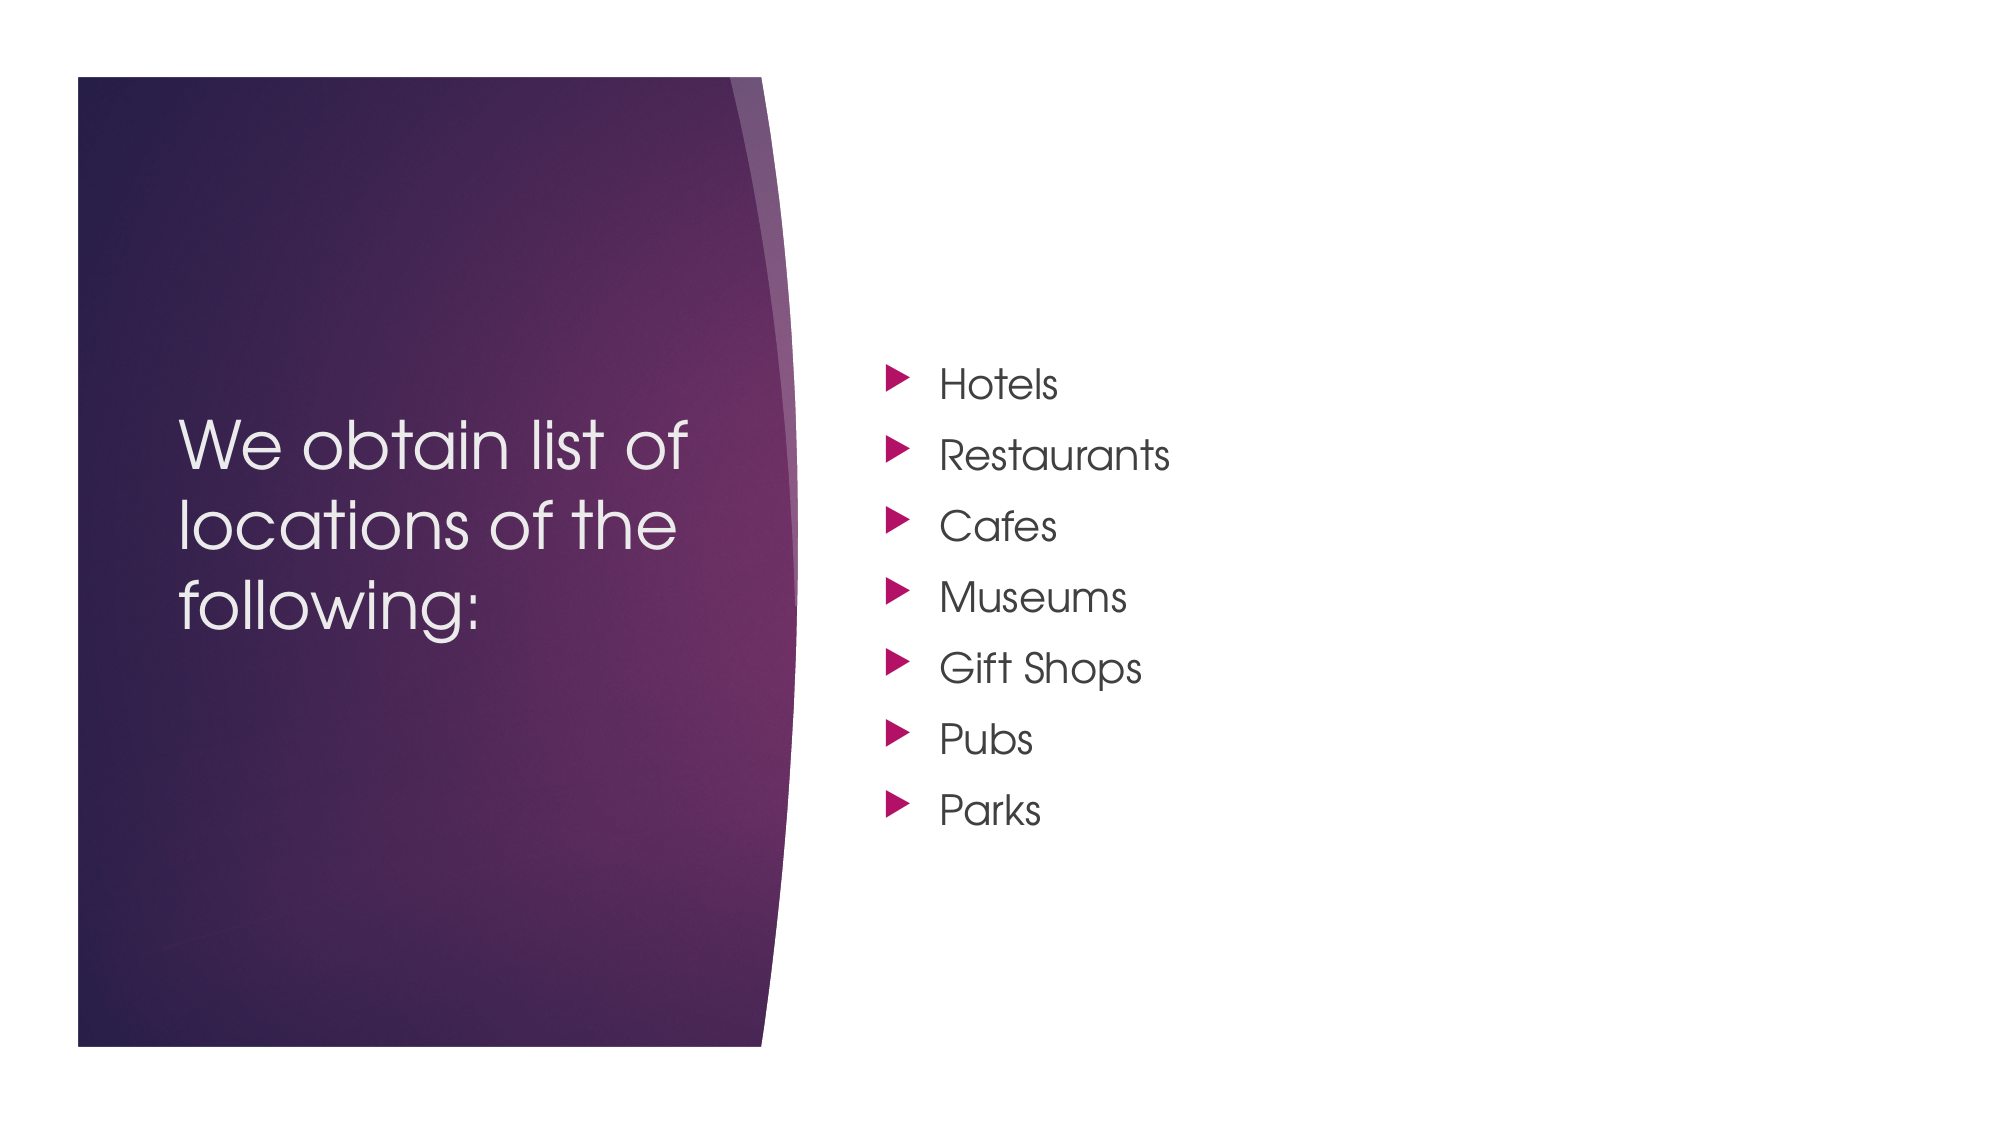

Hotels
Restaurants
Cafes
Museums
Gift Shops
Pubs
Parks
# We obtain list of locations of the following: